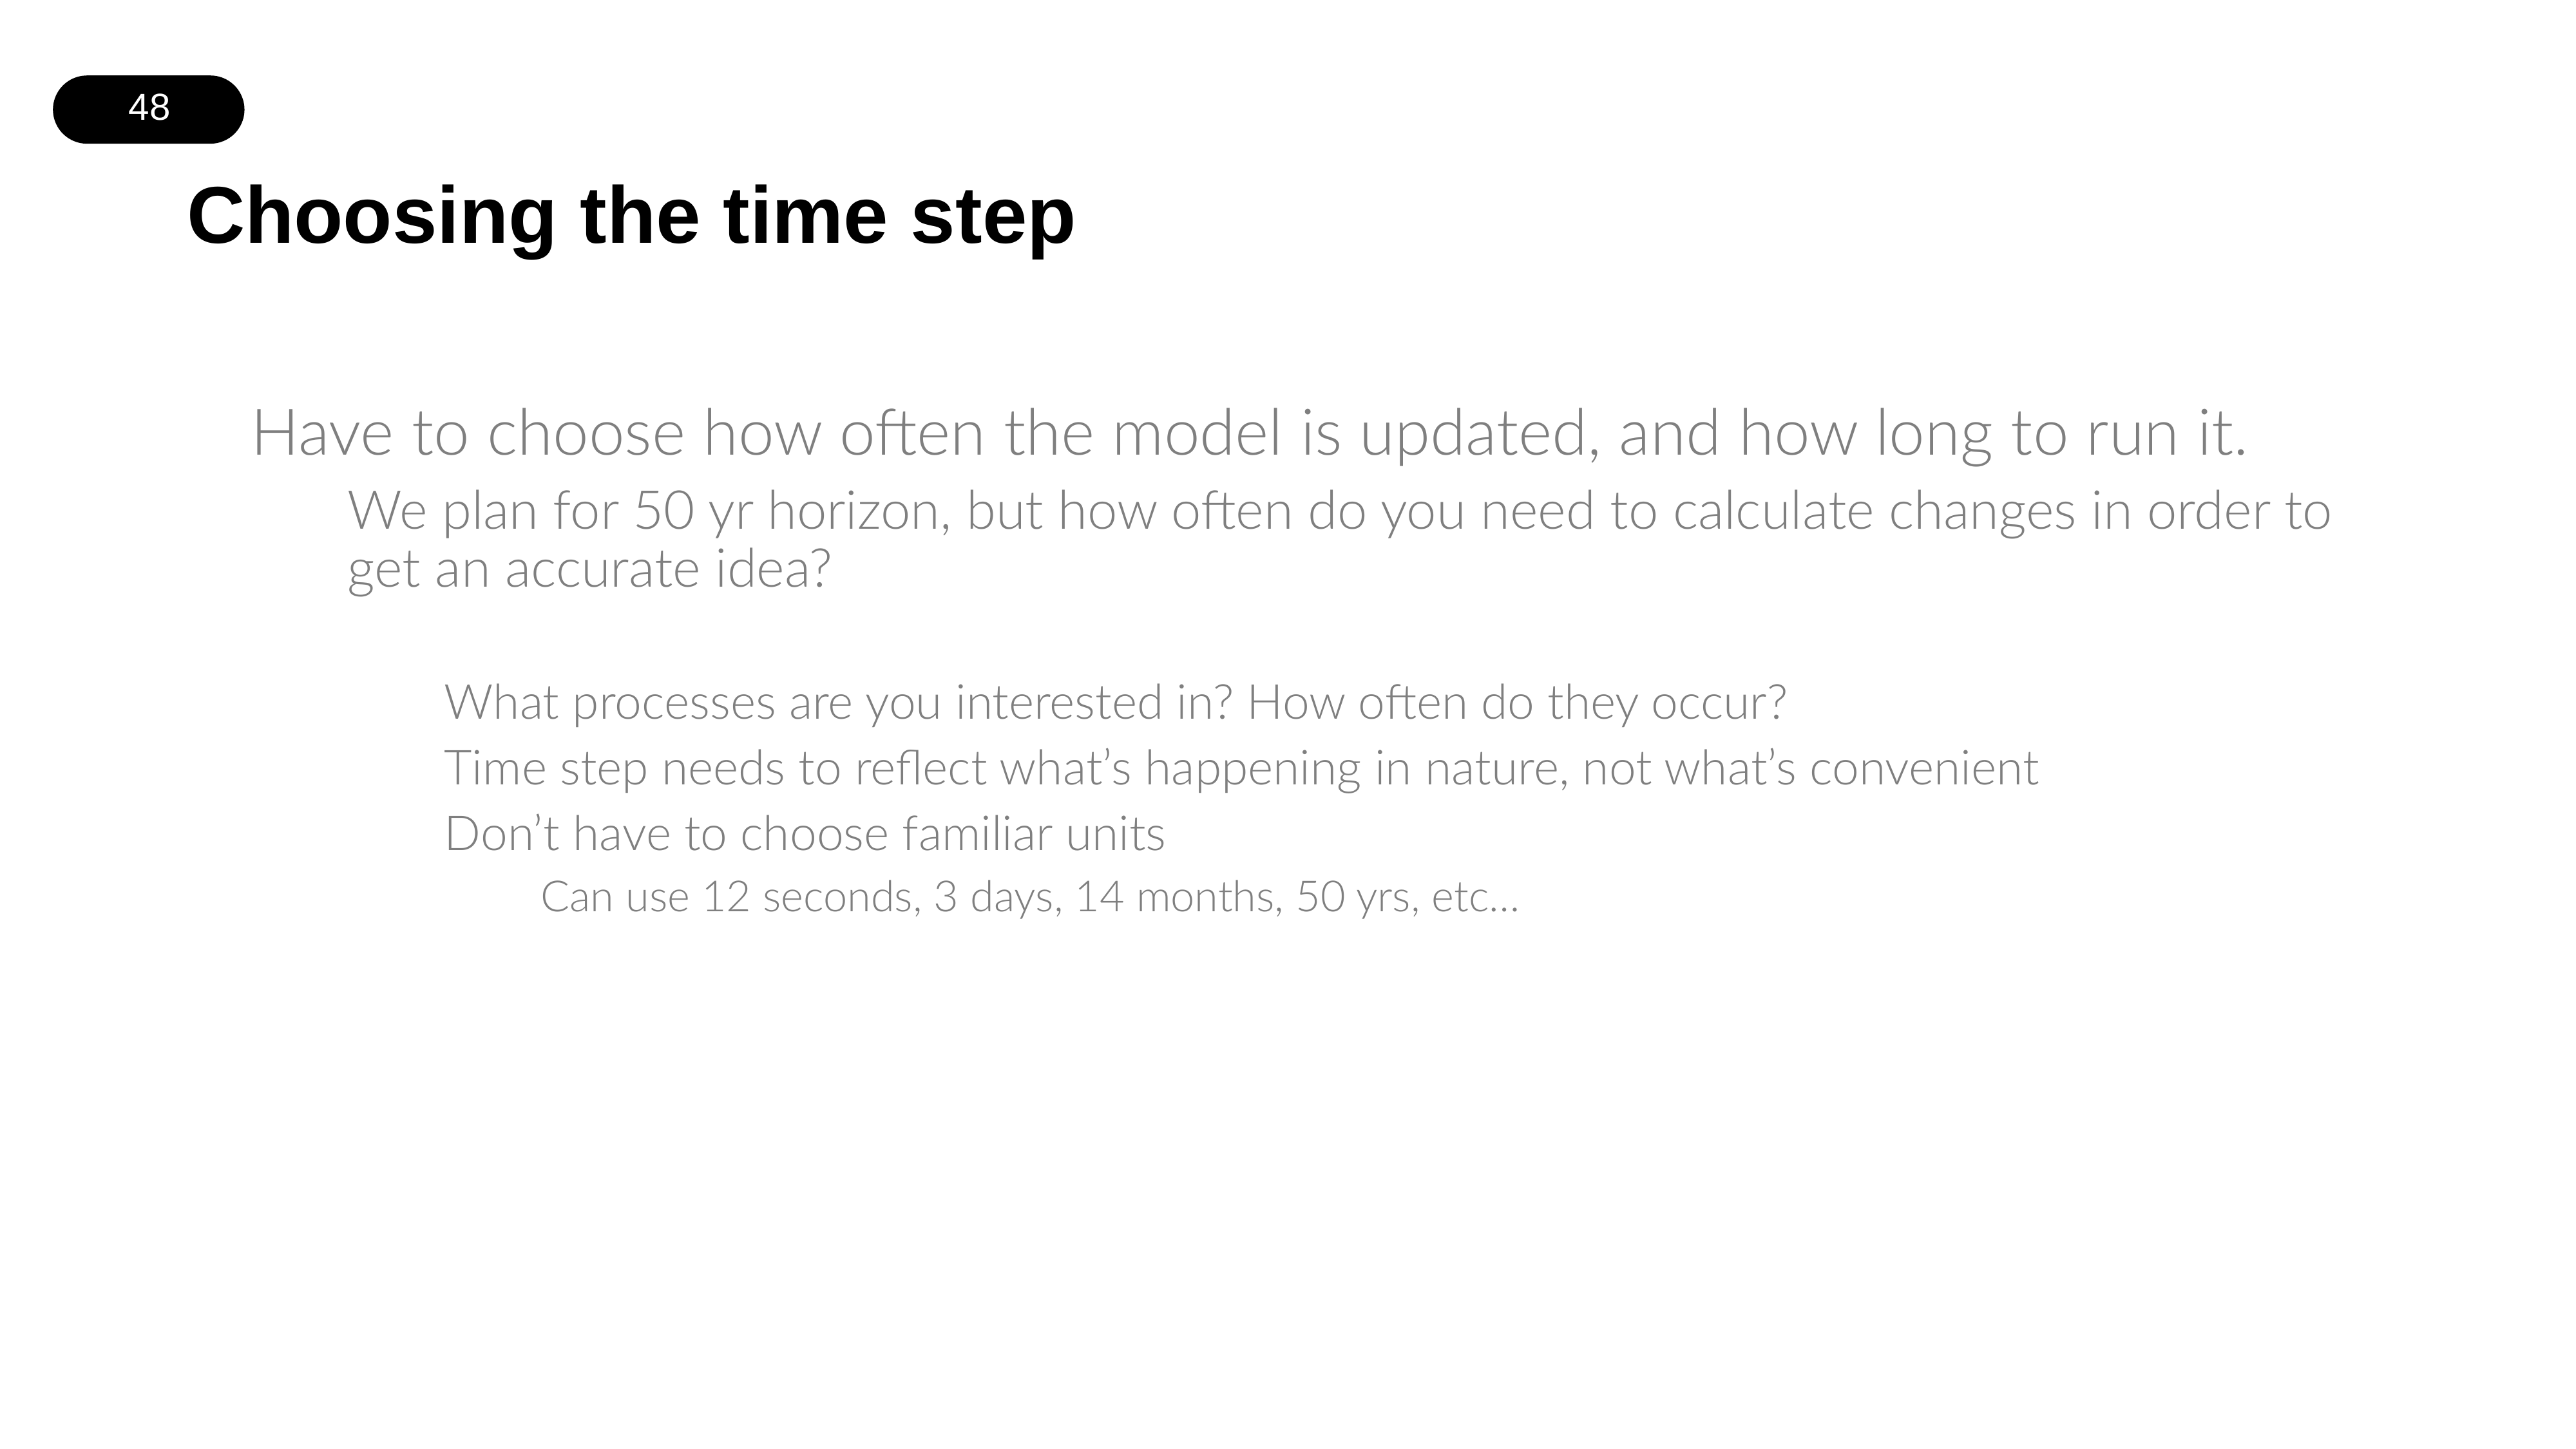

# Choosing the time step
Have to choose how often the model is updated, and how long to run it.
We plan for 50 yr horizon, but how often do you need to calculate changes in order to get an accurate idea?

What processes are you interested in? How often do they occur?
Time step needs to reflect what’s happening in nature, not what’s convenient
Don’t have to choose familiar units
Can use 12 seconds, 3 days, 14 months, 50 yrs, etc…